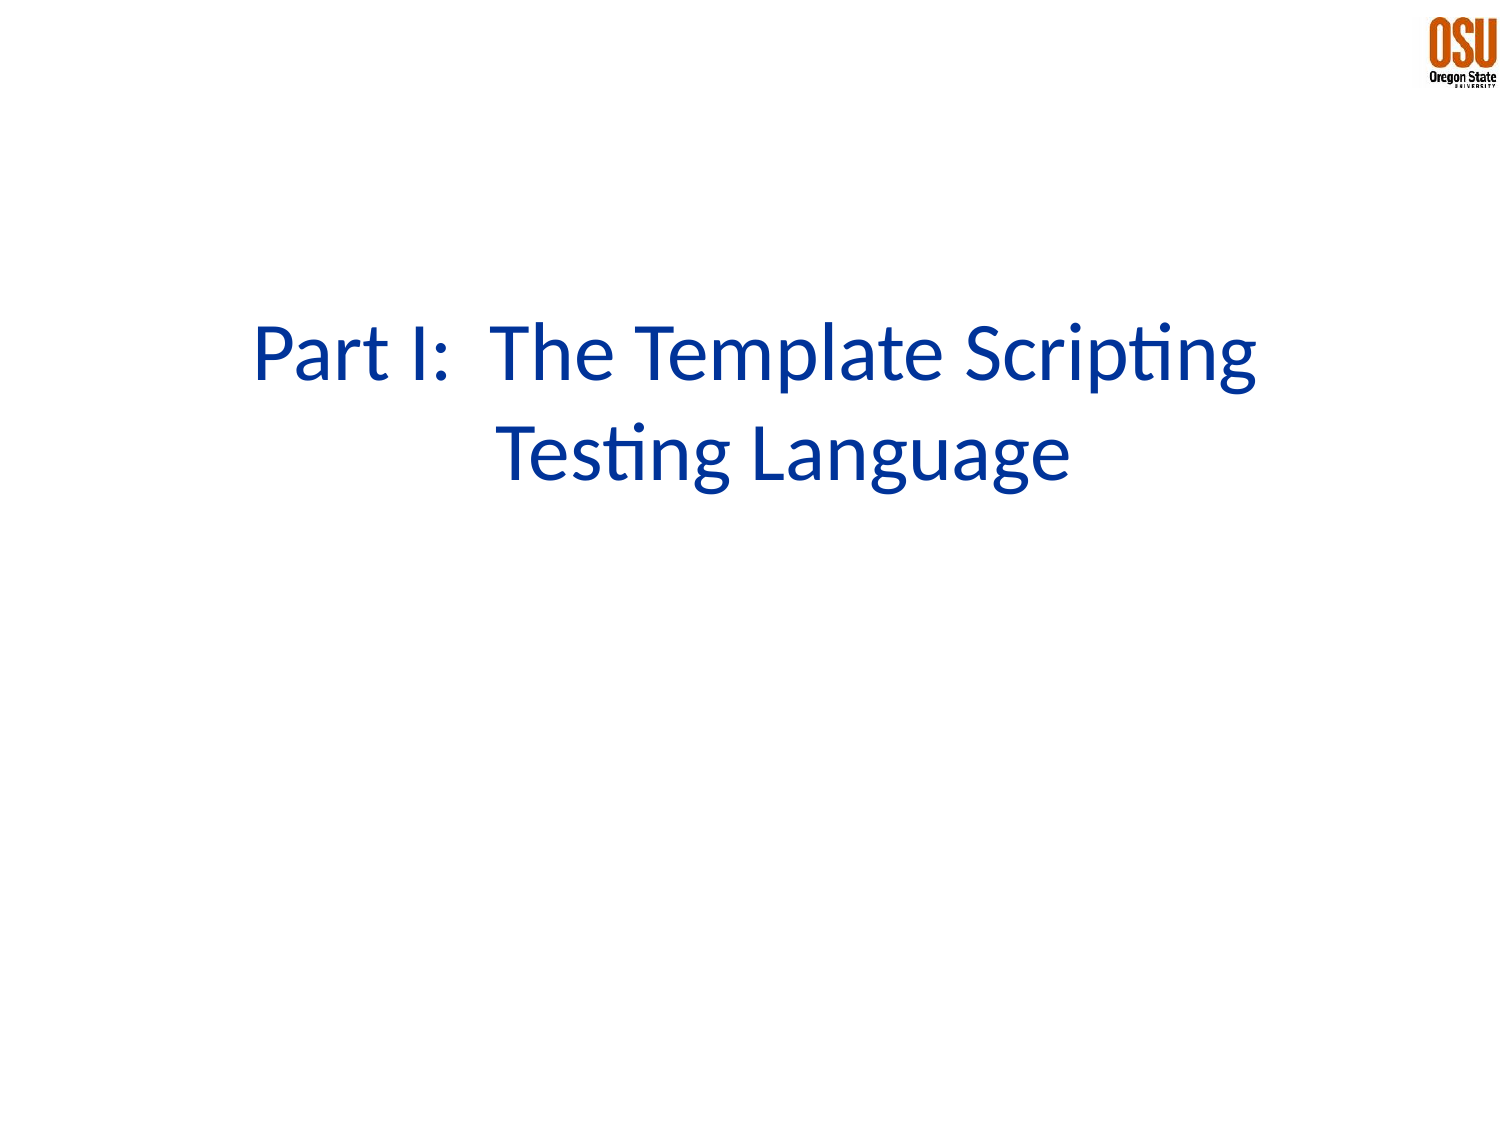

Part I:  The Template Scripting
Testing Language